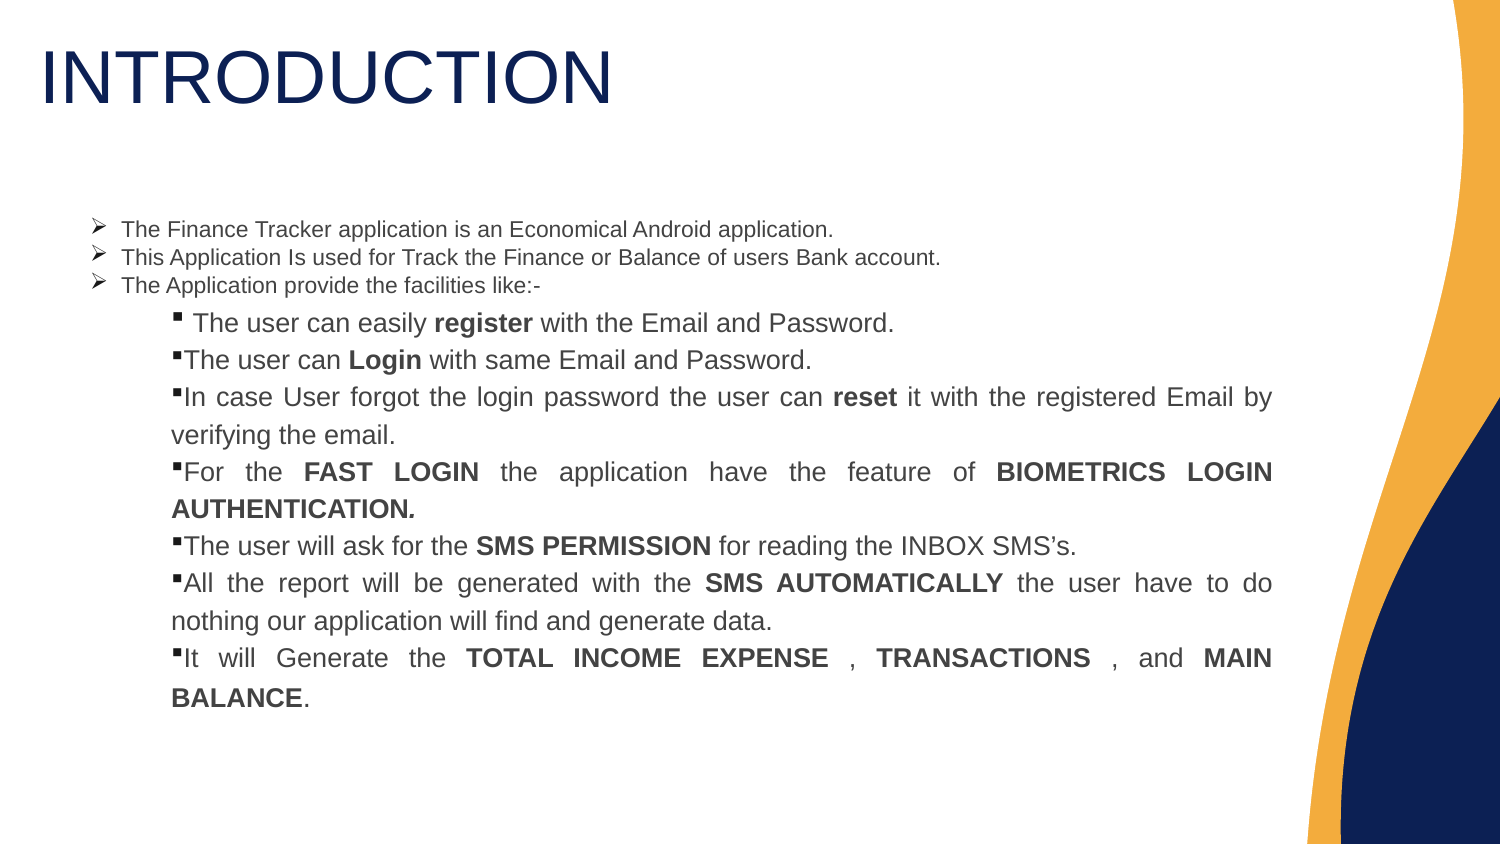

# INTRODUCTION
  The Finance Tracker application is an Economical Android application.
  This Application Is used for Track the Finance or Balance of users Bank account.
  The Application provide the facilities like:-
 The user can easily register with the Email and Password.
The user can Login with same Email and Password.
In case User forgot the login password the user can reset it with the registered Email by verifying the email.
For the FAST LOGIN the application have the feature of BIOMETRICS LOGIN AUTHENTICATION.
The user will ask for the SMS PERMISSION for reading the INBOX SMS’s.
All the report will be generated with the SMS AUTOMATICALLY the user have to do nothing our application will find and generate data.
It will Generate the TOTAL INCOME EXPENSE , TRANSACTIONS , and MAIN BALANCE.